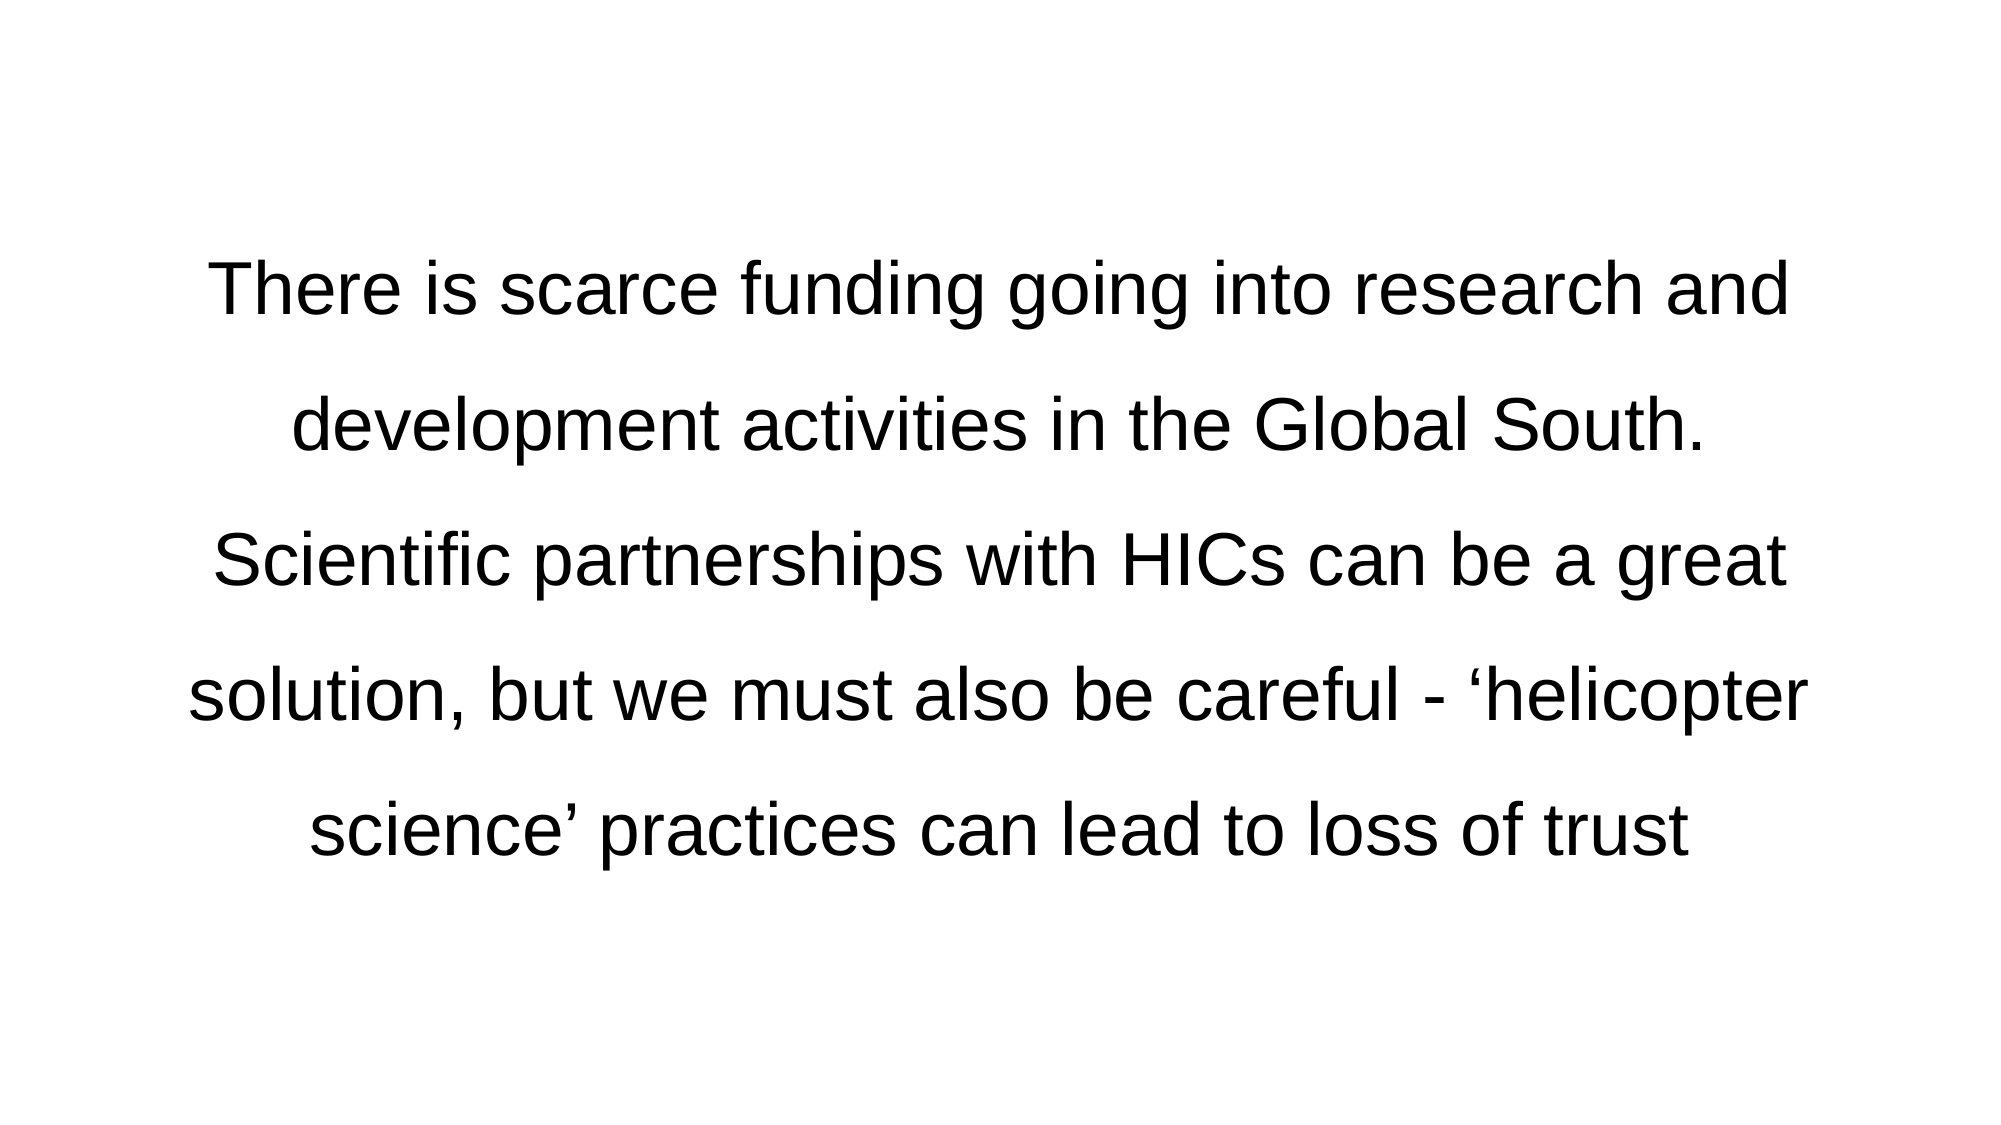

# There is scarce funding going into research and development activities in the Global South. Scientific partnerships with HICs can be a great solution, but we must also be careful - ‘helicopter science’ practices can lead to loss of trust